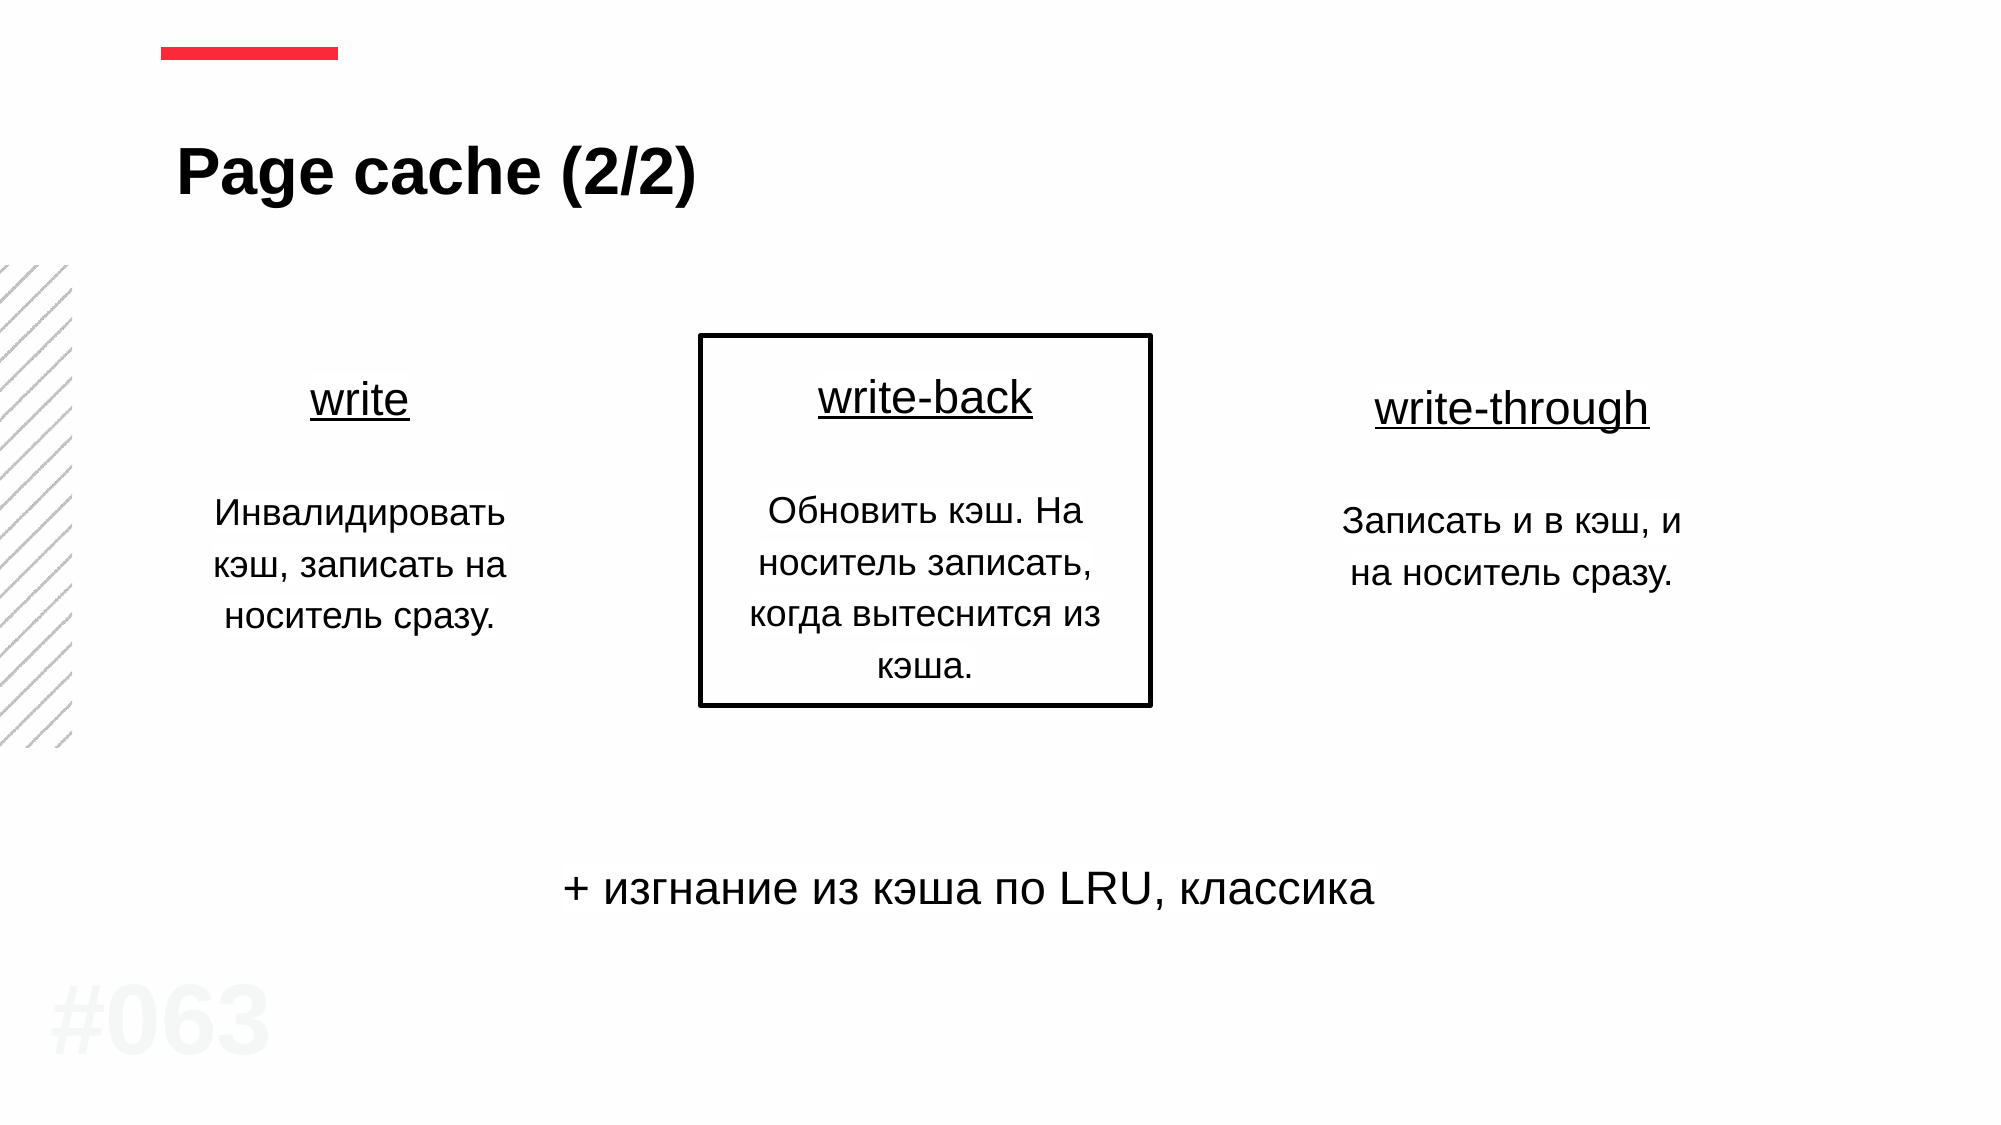

Page cache (2/2)

write-back

Обновить кэш. На носитель записать, когда вытеснится из кэша.
write

Инвалидировать кэш, записать на носитель сразу.

write-through

Записать и в кэш, и на носитель сразу.

+ изгнание из кэша по LRU, классика
#063